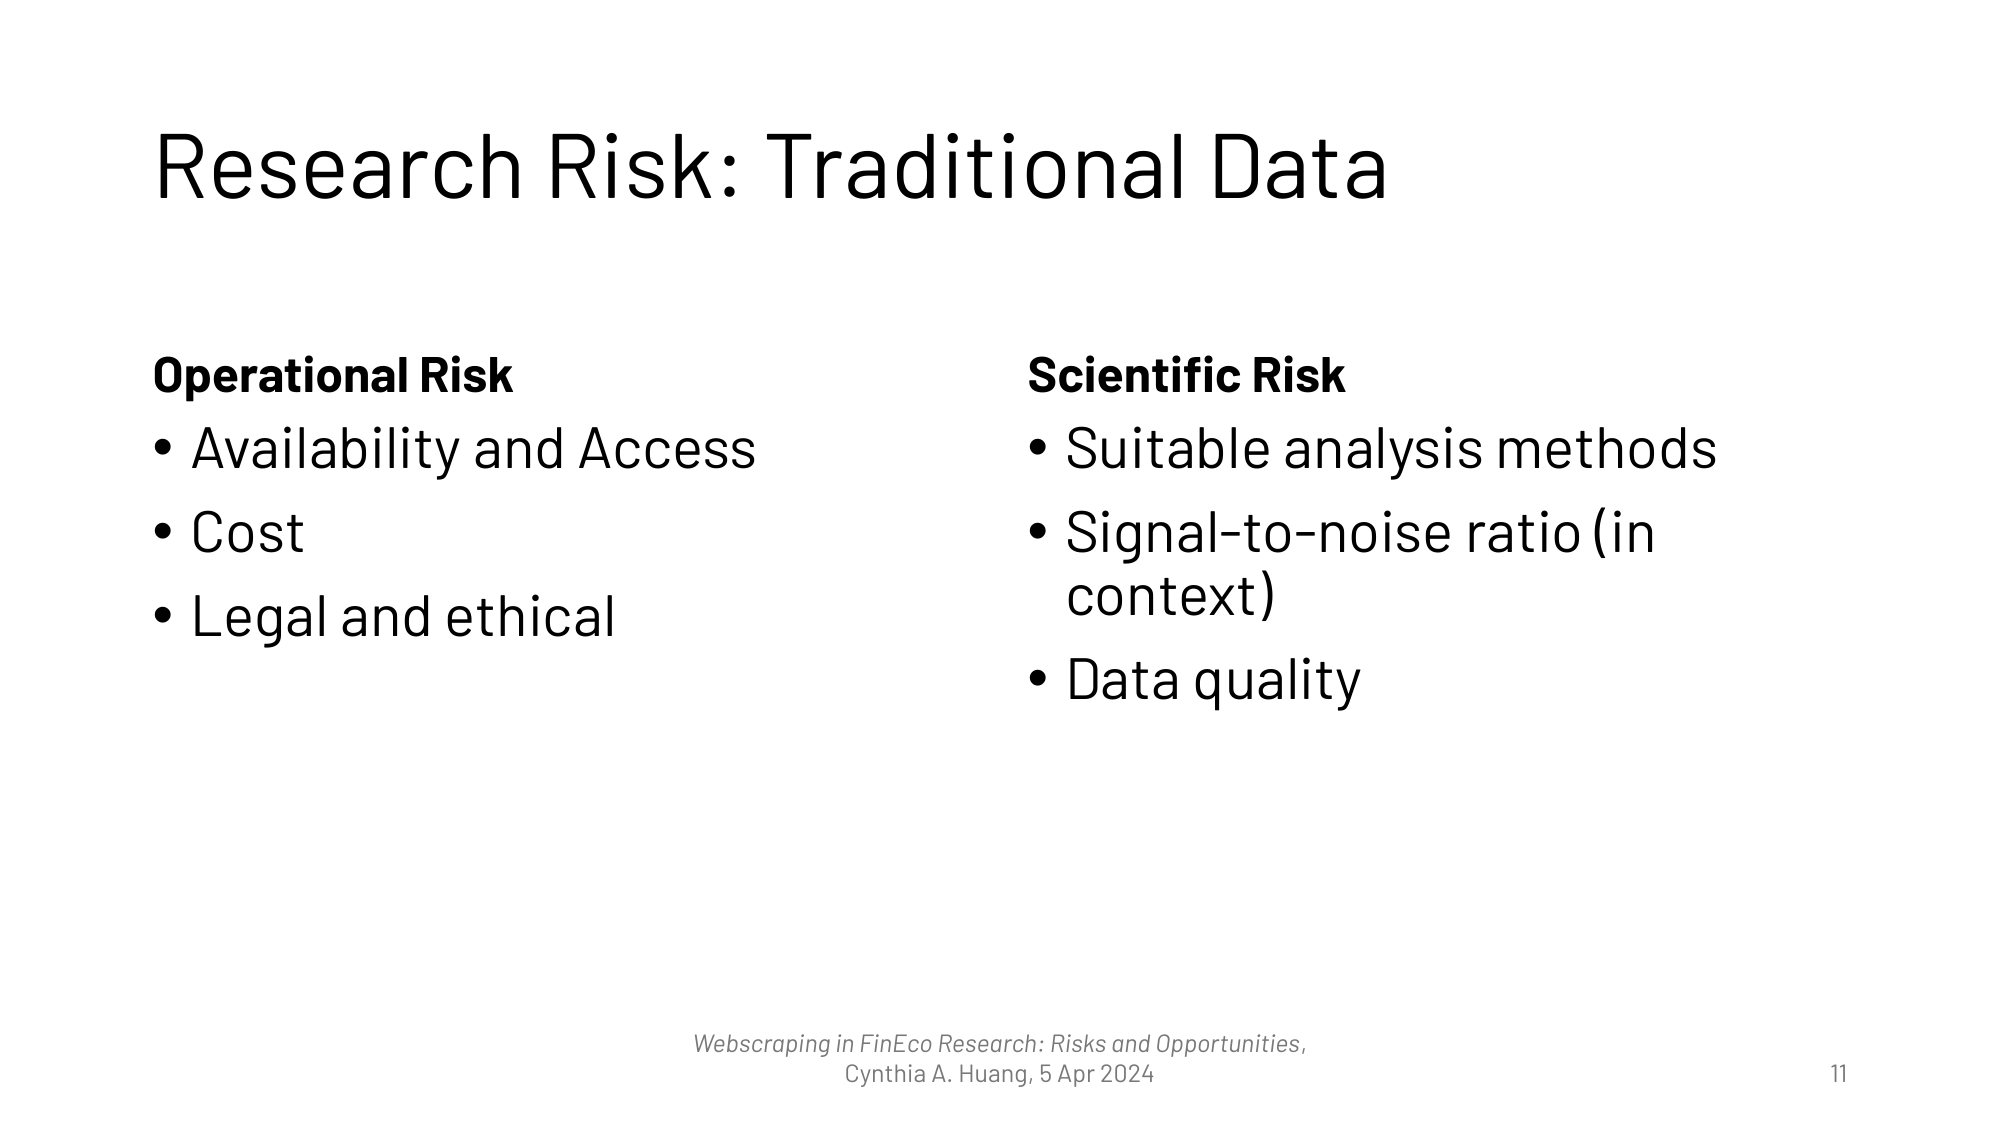

# Research Risk: Traditional Data
Operational Risk
Scientific Risk
Availability and Access
Cost
Legal and ethical
Suitable analysis methods
Signal-to-noise ratio (in context)
Data quality

Webscraping in FinEco Research: Risks and Opportunities, Cynthia A. Huang, 5 Apr 2024

11